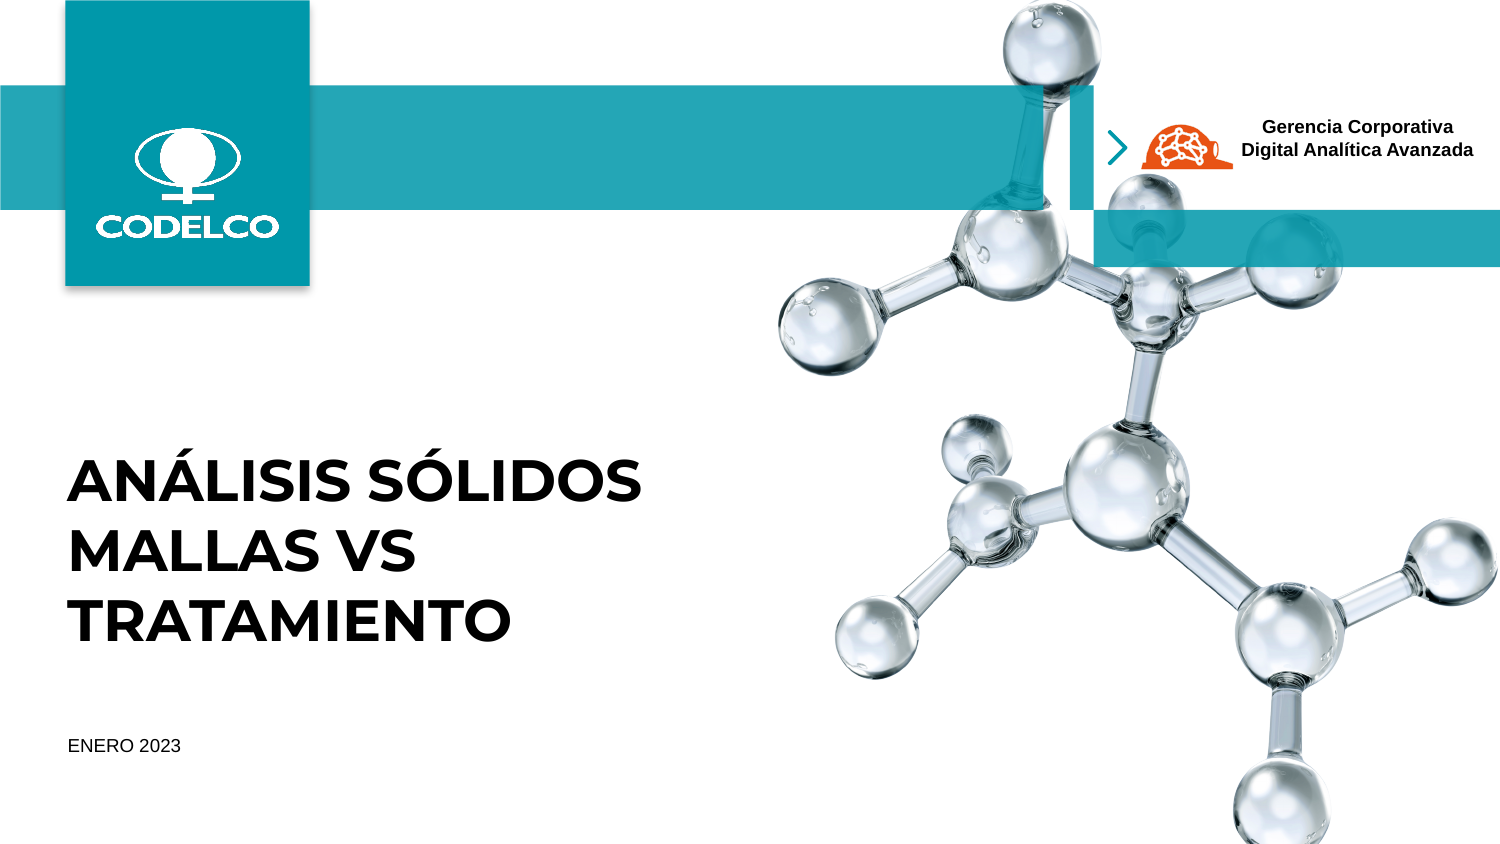

ANÁLISIS SÓLIDOS MALLAS VS TRATAMIENTO

ENERO 2023